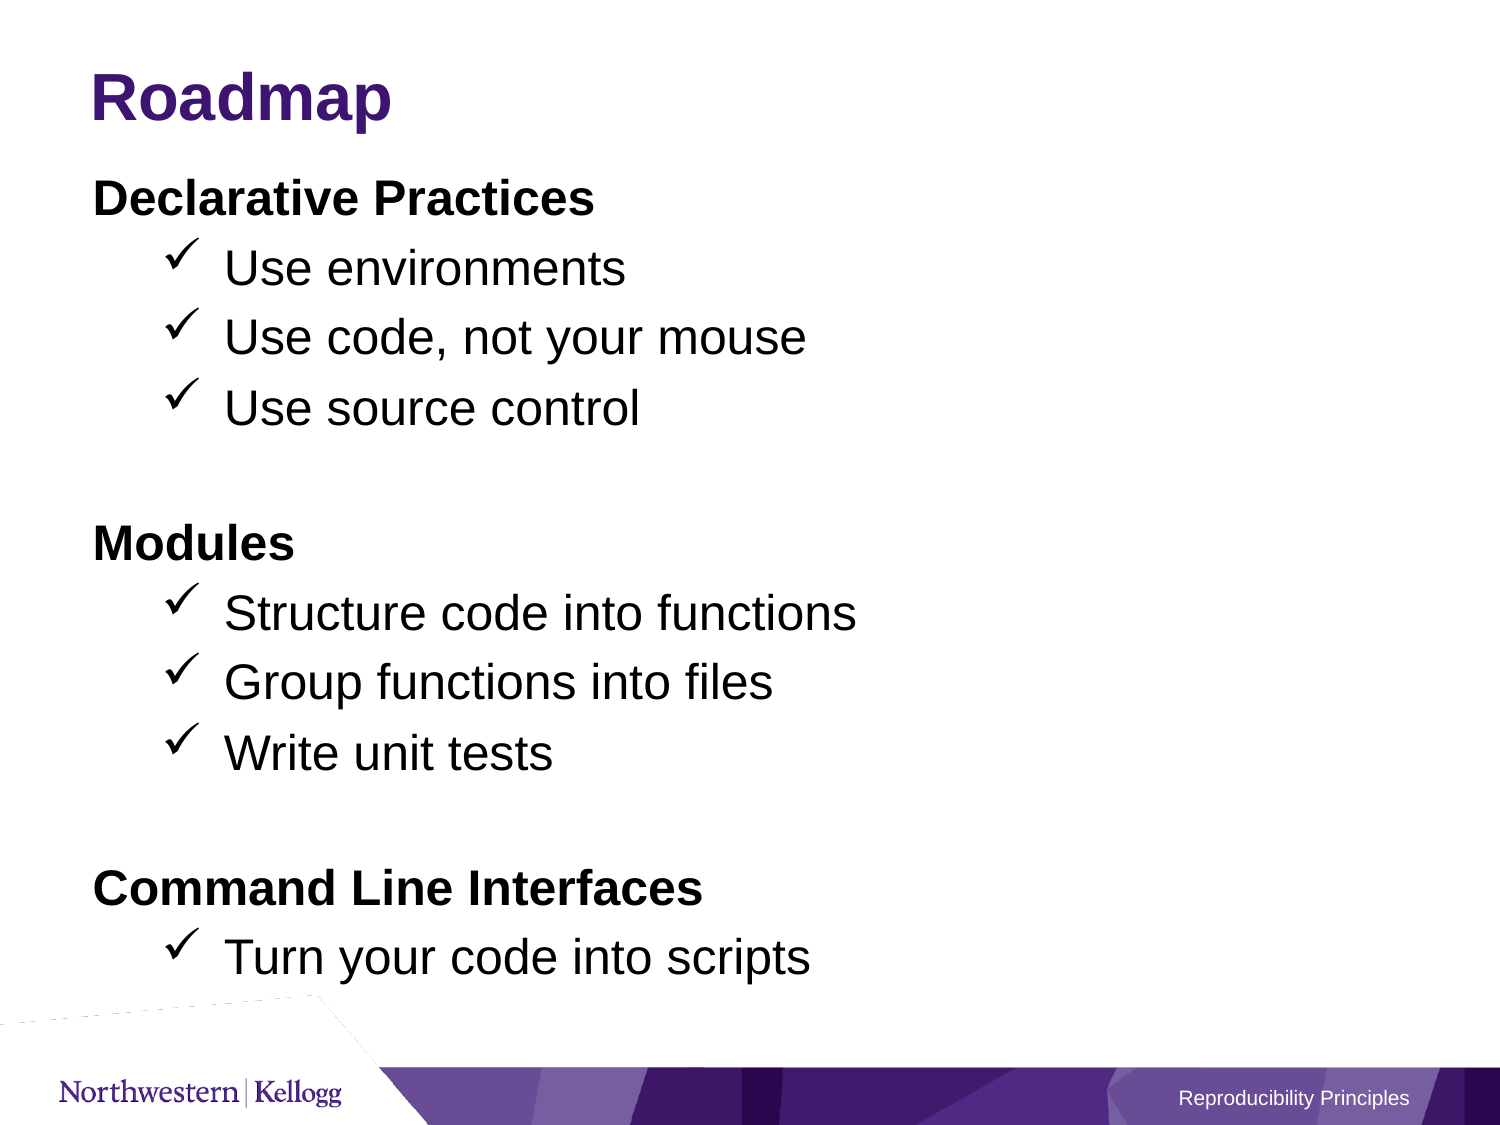

# Roadmap
Declarative Practices
Use environments
Use code, not your mouse
Use source control

Modules
Structure code into functions
Group functions into files
Write unit tests

Command Line Interfaces
Turn your code into scripts
Reproducibility Principles